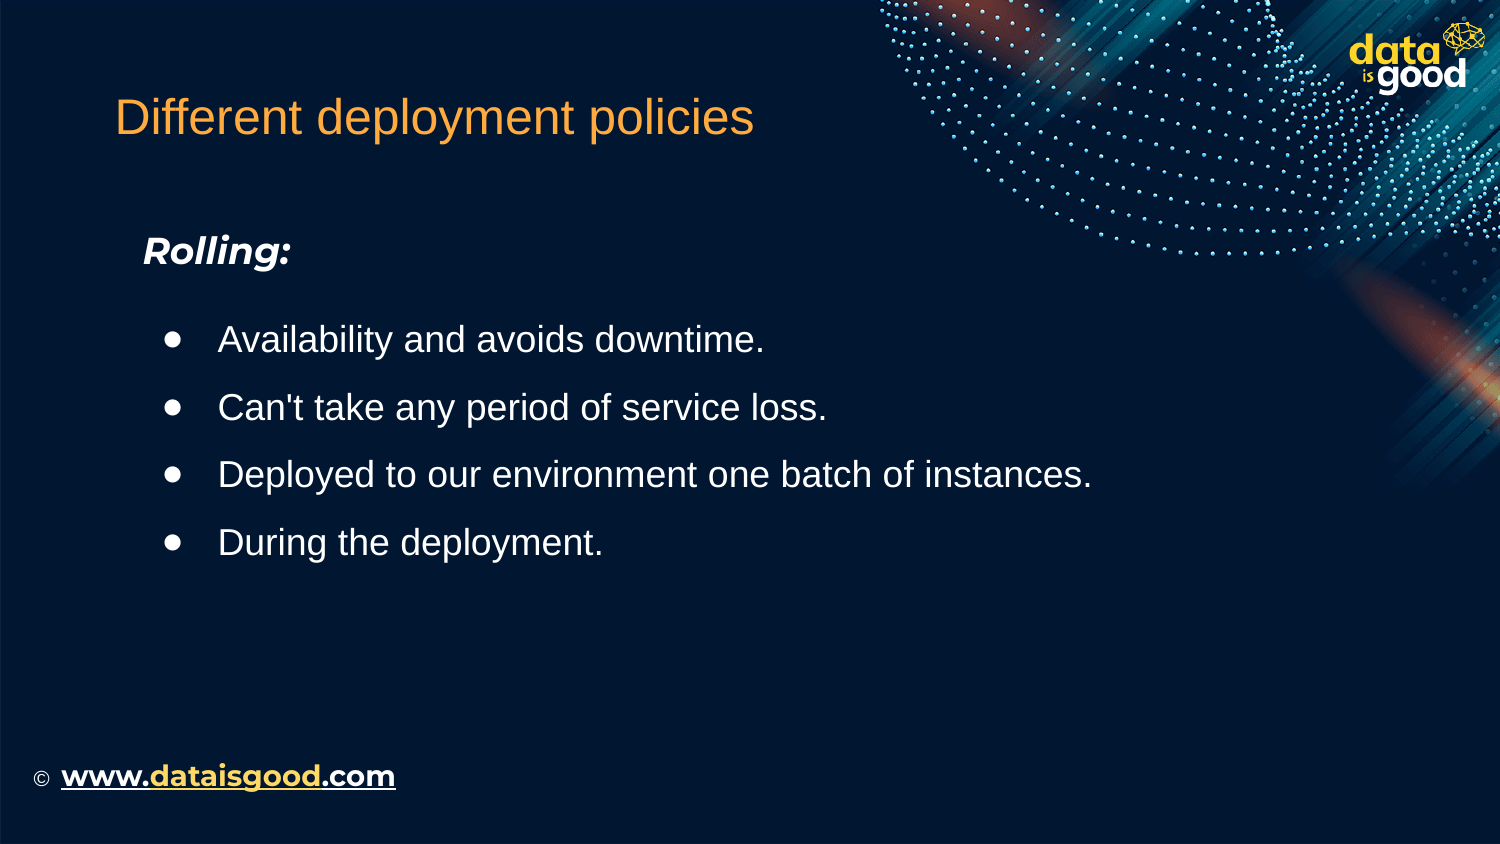

# Different deployment policies
Rolling:
Availability and avoids downtime.
Can't take any period of service loss.
Deployed to our environment one batch of instances.
During the deployment.